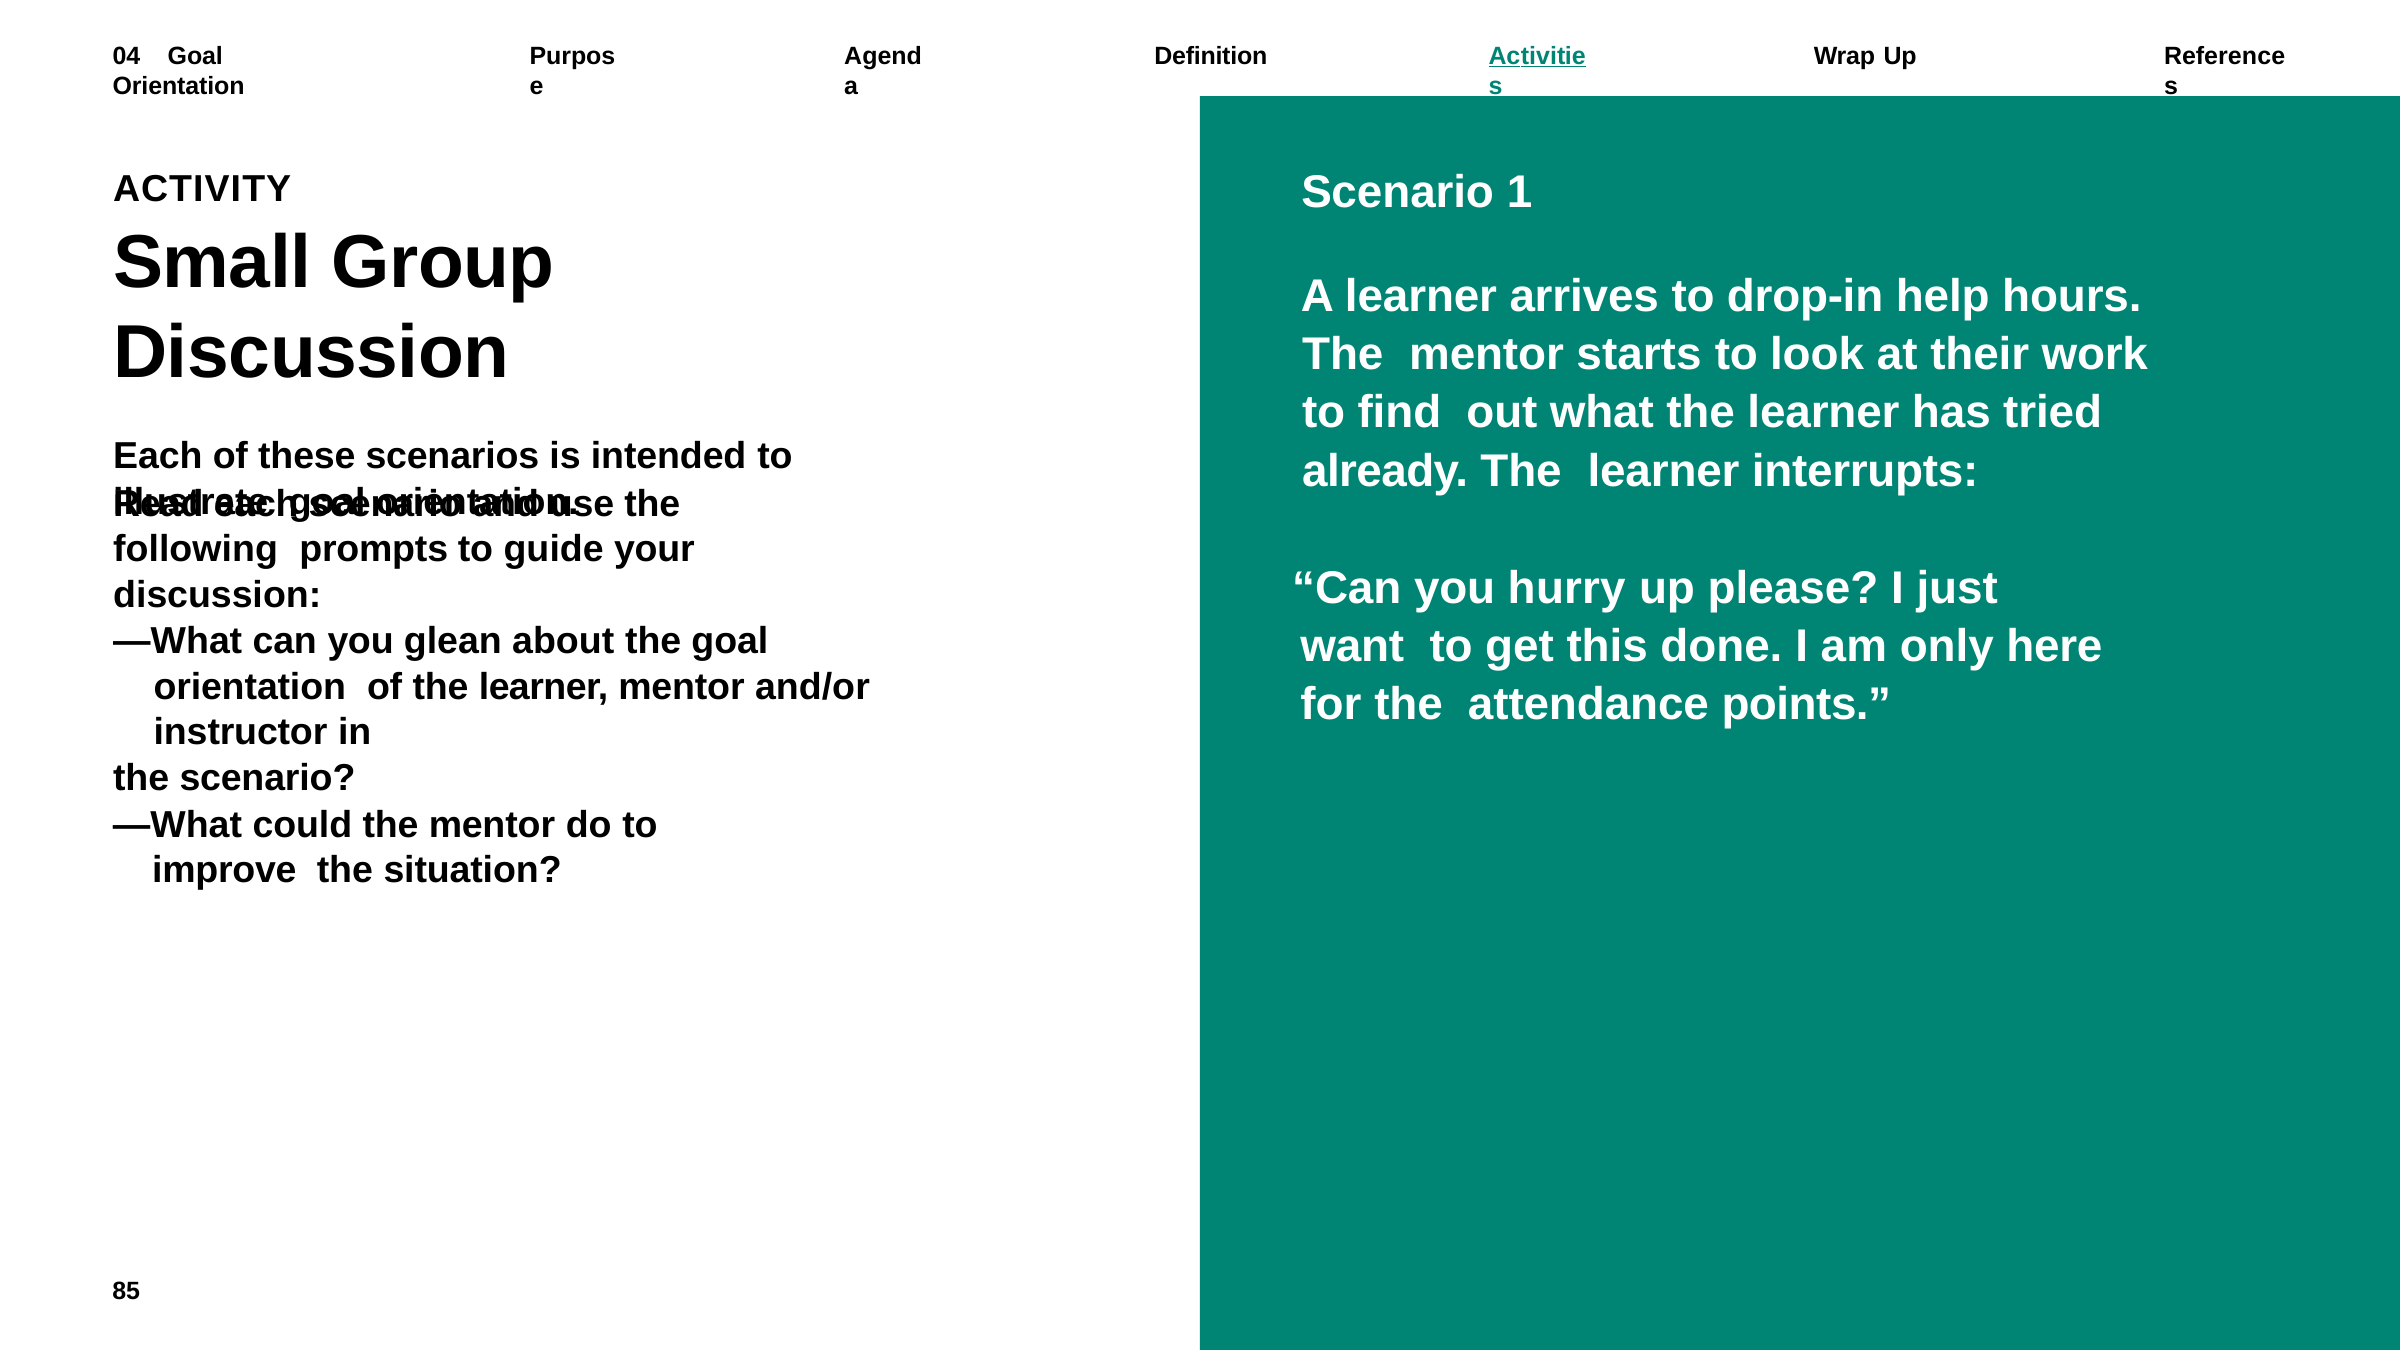

04	Goal Orientation
Purpose
Agenda
Definition
Activities
Wrap Up
References

Scenario 1
A learner arrives to drop-in help hours. The  mentor starts to look at their work to find  out what the learner has tried already. The  learner interrupts:
ACTIVITY
Small Group Discussion
Each of these scenarios is intended to illustrate  goal orientation.
Read each scenario and use the following  prompts to guide your discussion:
“Can you hurry up please? I just want  to get this done. I am only here for the  attendance points.”
—What can you glean about the goal orientation  of the learner, mentor and/or instructor in
the scenario?
—What could the mentor do to improve  the situation?
85